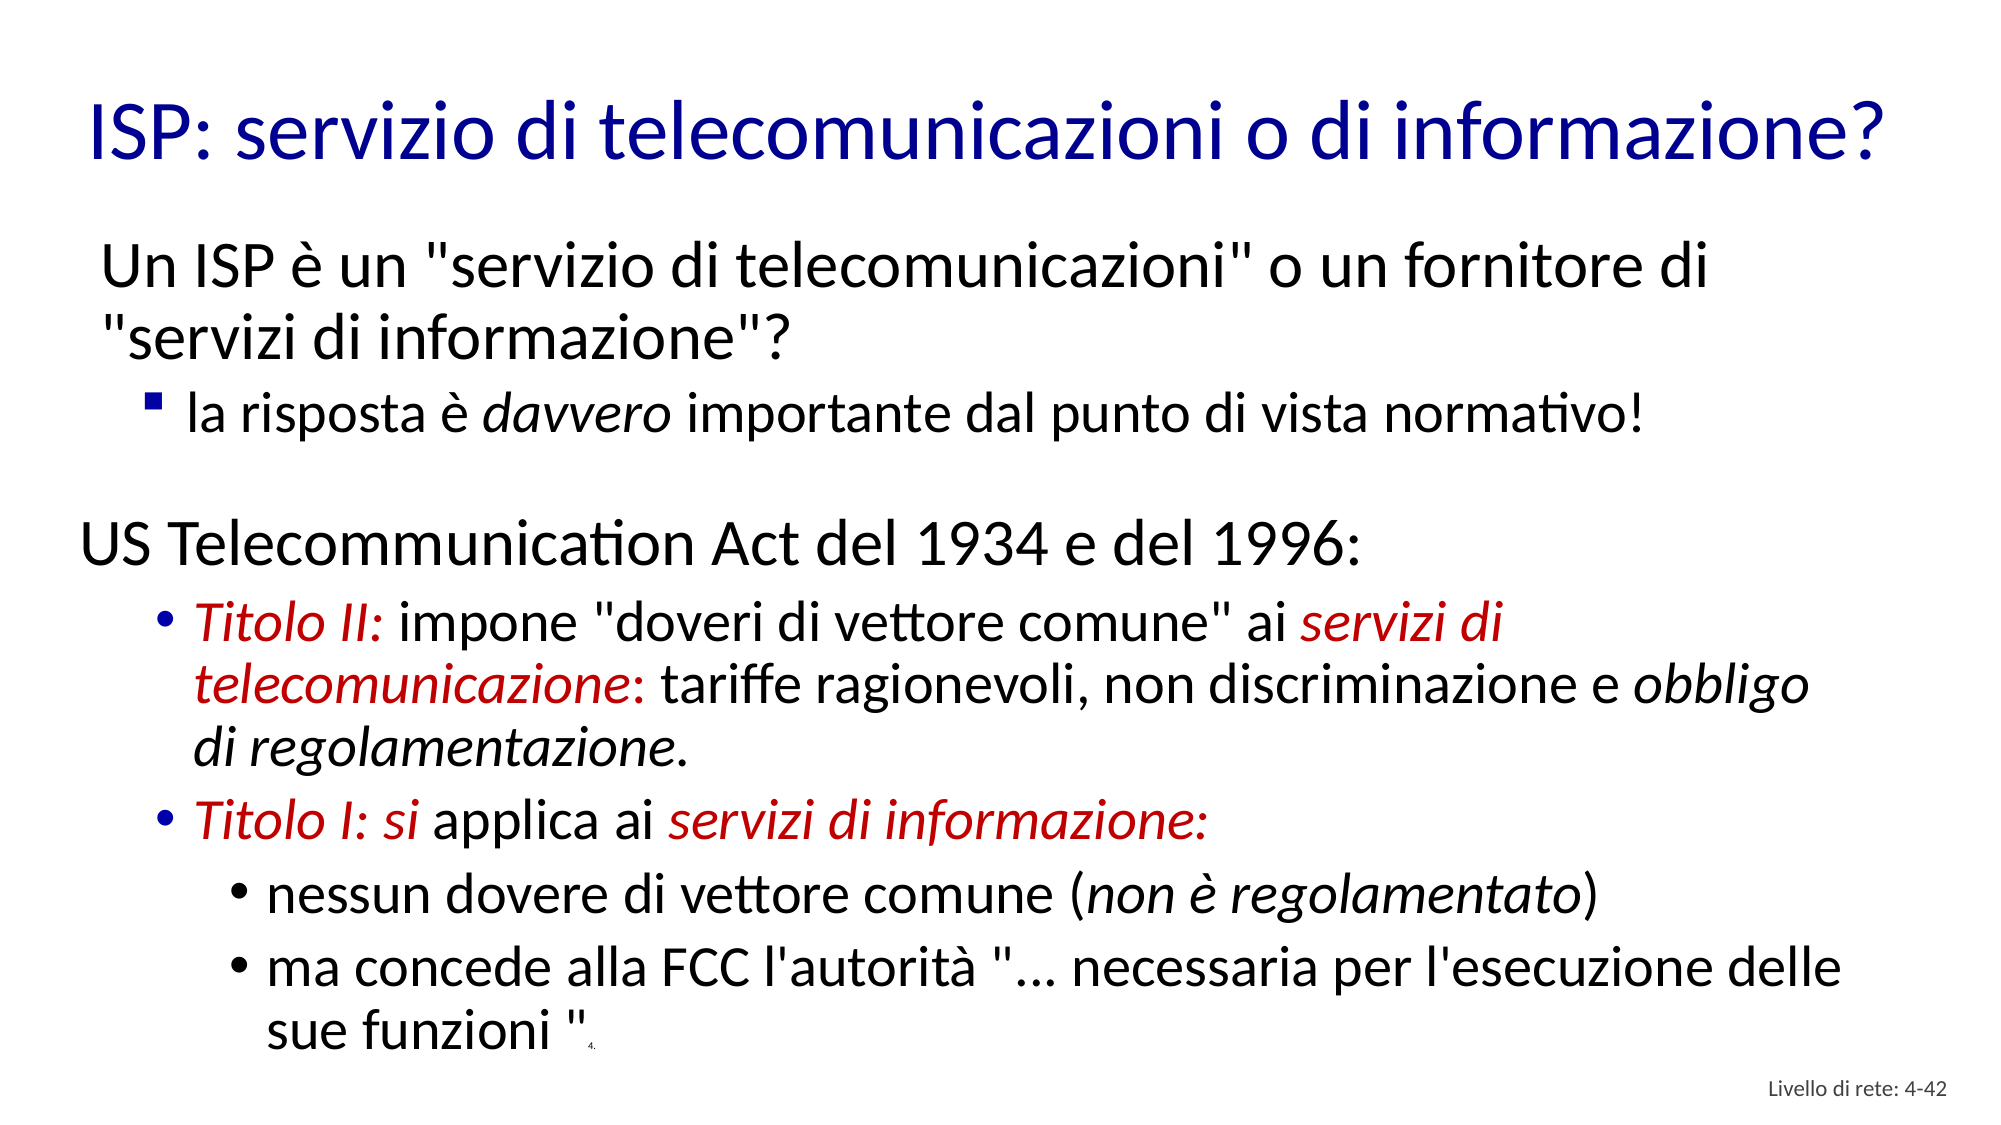

# ISP: servizio di telecomunicazioni o di informazione?
Un ISP è un "servizio di telecomunicazioni" o un fornitore di "servizi di informazione"?
la risposta è davvero importante dal punto di vista normativo!
US Telecommunication Act del 1934 e del 1996:
Titolo II: impone "doveri di vettore comune" ai servizi di telecomunicazione: tariffe ragionevoli, non discriminazione e obbligo di regolamentazione.
Titolo I: si applica ai servizi di informazione:
nessun dovere di vettore comune (non è regolamentato)
ma concede alla FCC l'autorità "... necessaria per l'esecuzione delle sue funzioni "4.
Livello di rete: 4-42